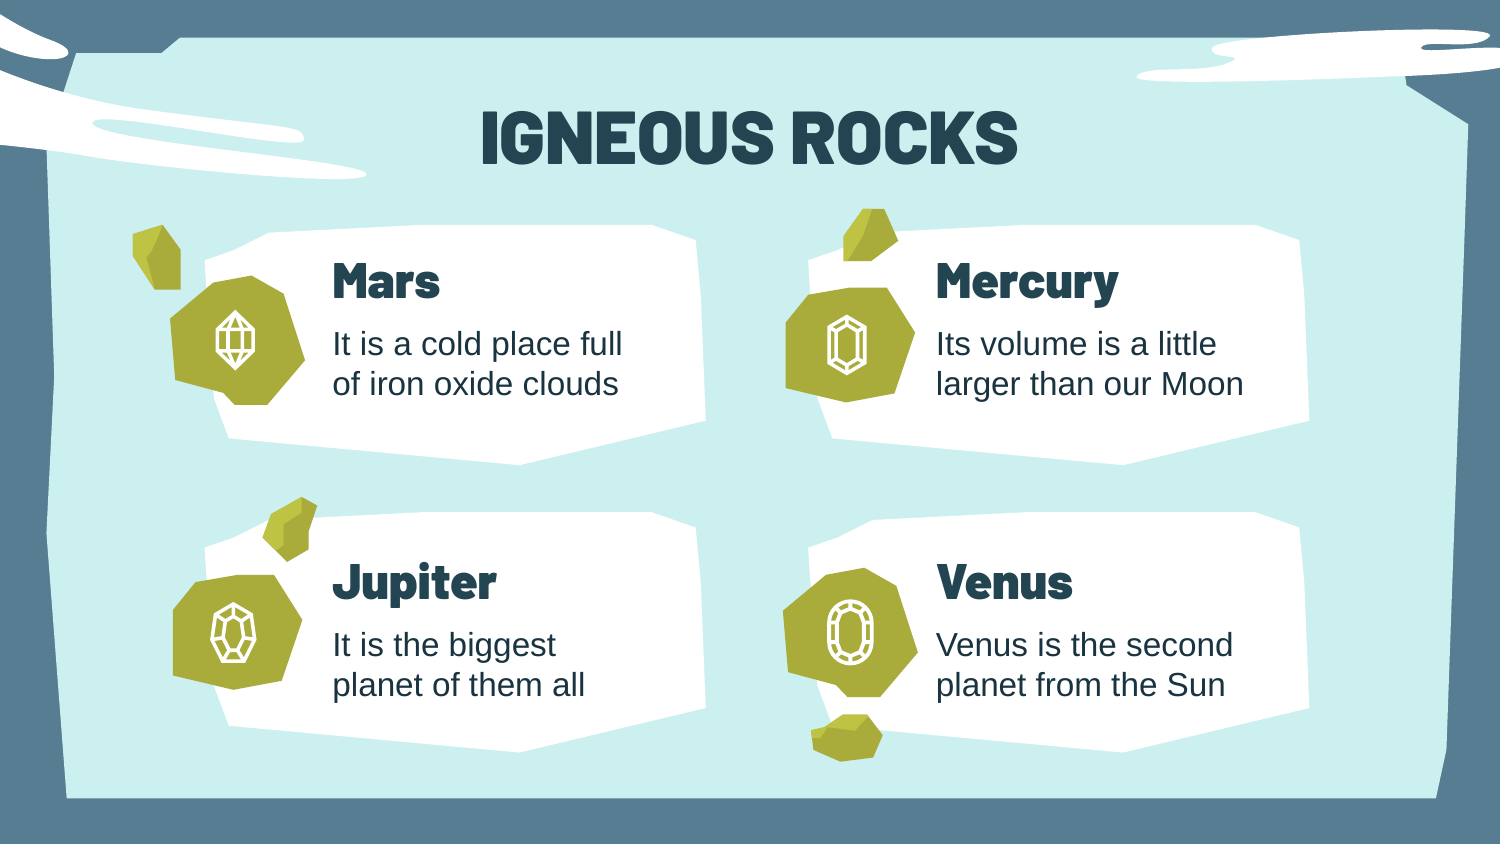

# IGNEOUS ROCKS

Mars
Mercury

Its volume is a little larger than our Moon
It is a cold place full of iron oxide clouds

Jupiter
Venus

Venus is the second planet from the Sun
It is the biggest planet of them all